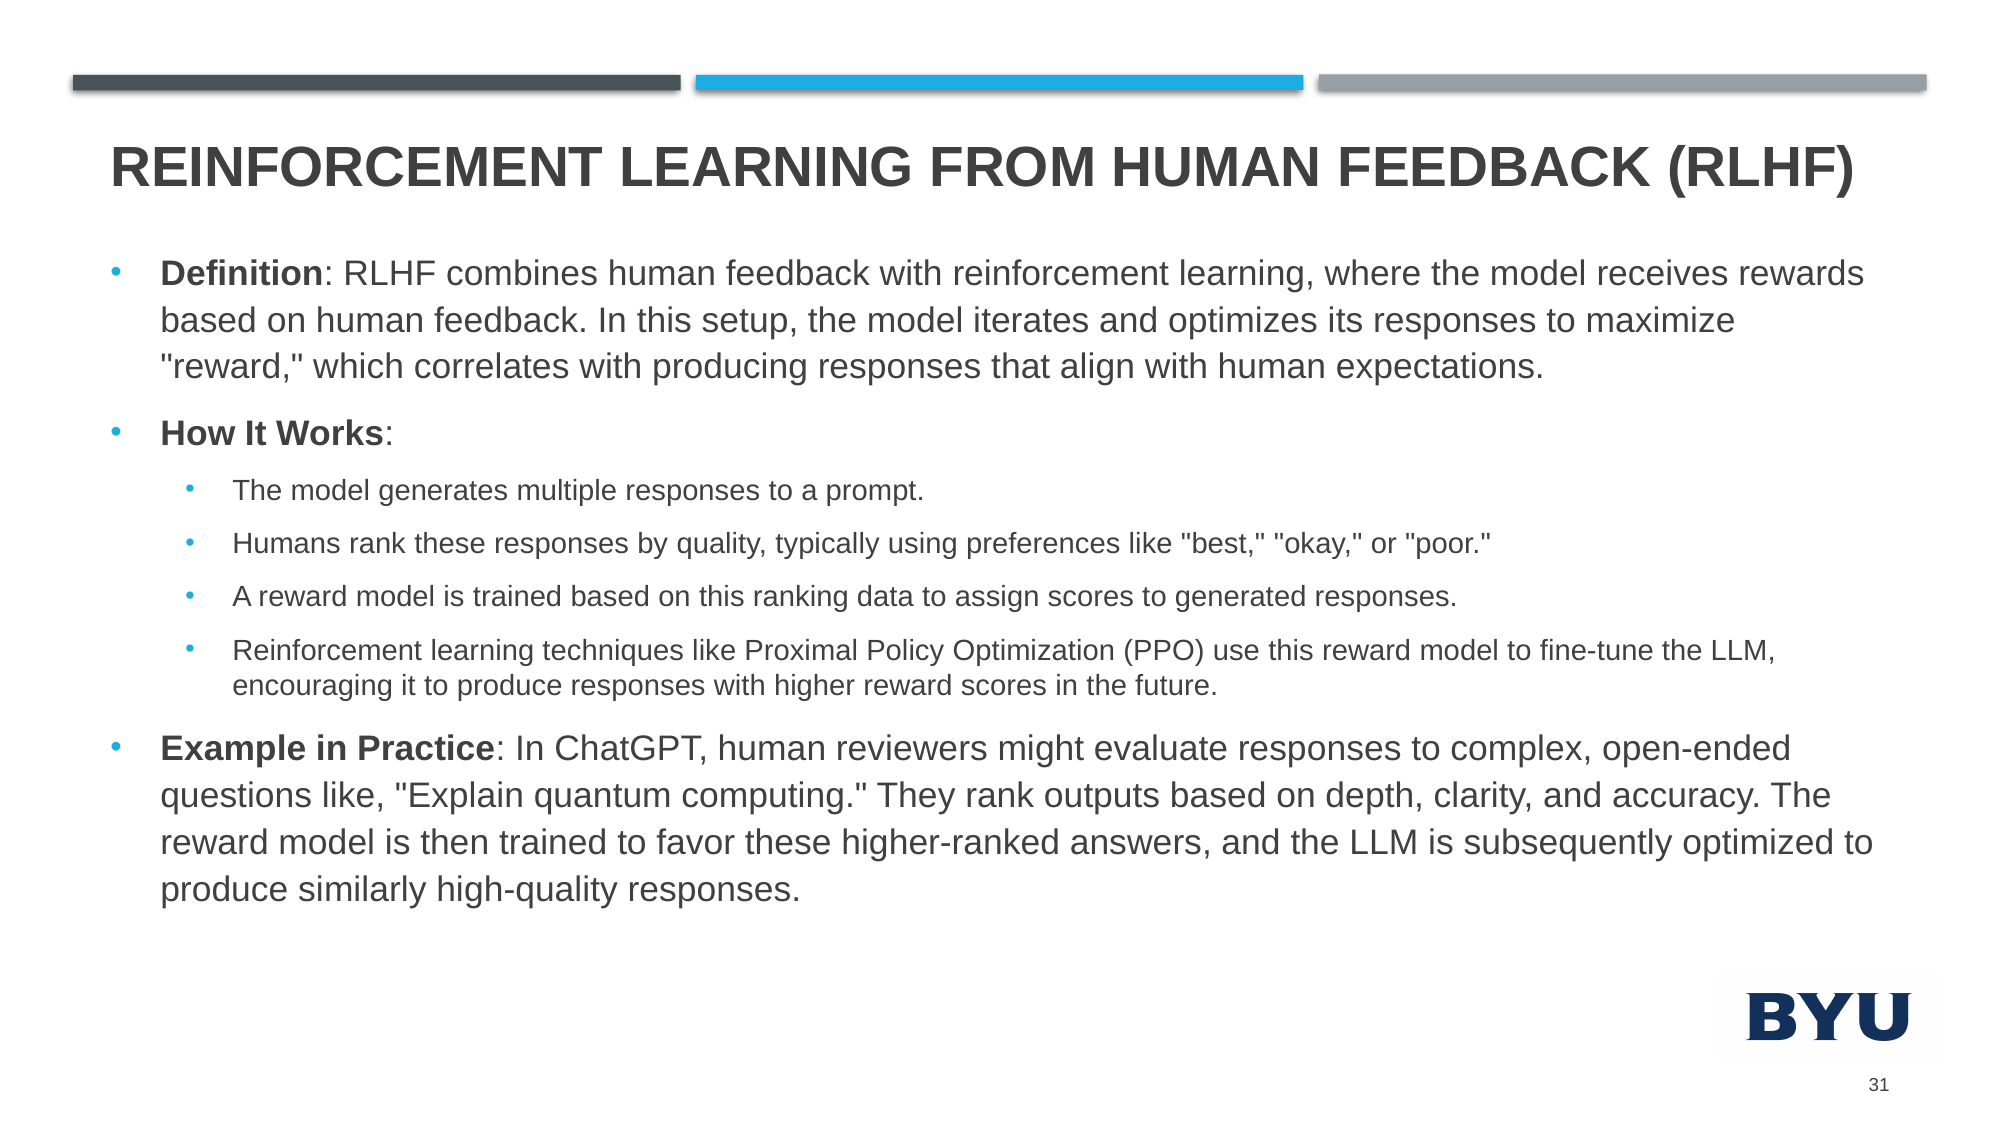

# Reinforcement Learning from Human Feedback (RLHF)
Definition: RLHF combines human feedback with reinforcement learning, where the model receives rewards based on human feedback. In this setup, the model iterates and optimizes its responses to maximize "reward," which correlates with producing responses that align with human expectations.
How It Works:
The model generates multiple responses to a prompt.
Humans rank these responses by quality, typically using preferences like "best," "okay," or "poor."
A reward model is trained based on this ranking data to assign scores to generated responses.
Reinforcement learning techniques like Proximal Policy Optimization (PPO) use this reward model to fine-tune the LLM, encouraging it to produce responses with higher reward scores in the future.
Example in Practice: In ChatGPT, human reviewers might evaluate responses to complex, open-ended questions like, "Explain quantum computing." They rank outputs based on depth, clarity, and accuracy. The reward model is then trained to favor these higher-ranked answers, and the LLM is subsequently optimized to produce similarly high-quality responses.

31